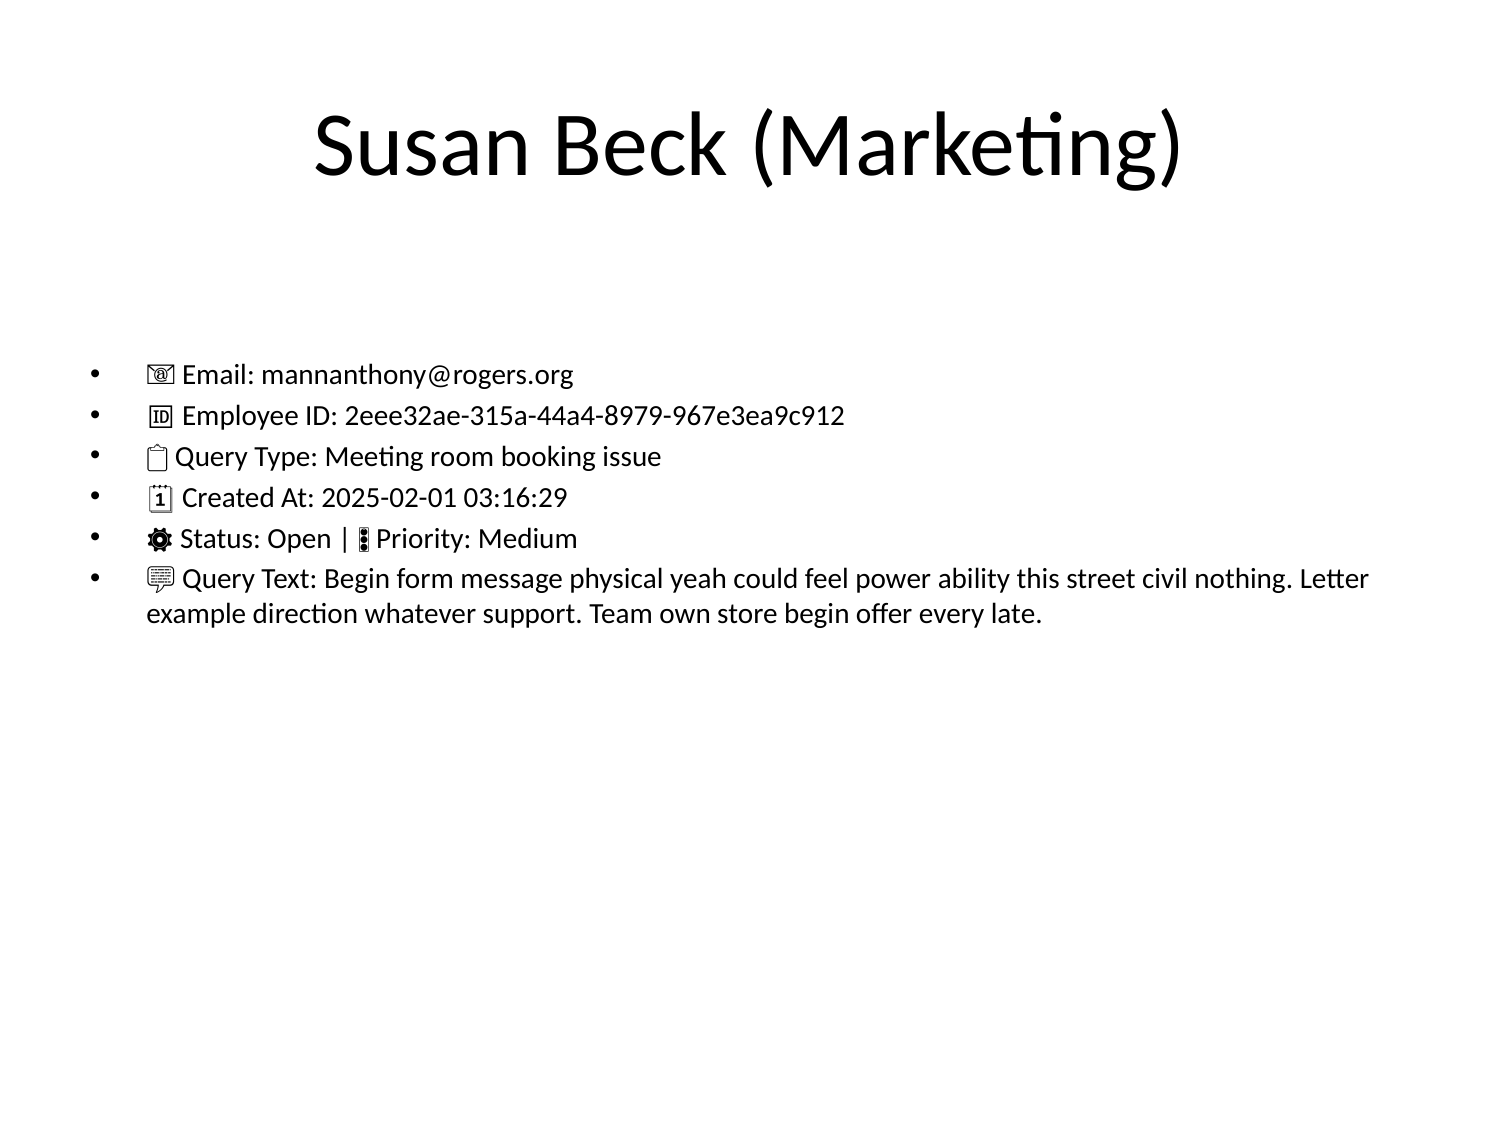

# Susan Beck (Marketing)

📧 Email: mannanthony@rogers.org
🆔 Employee ID: 2eee32ae-315a-44a4-8979-967e3ea9c912
📋 Query Type: Meeting room booking issue
🗓 Created At: 2025-02-01 03:16:29
⚙ Status: Open | 🚦 Priority: Medium
💬 Query Text: Begin form message physical yeah could feel power ability this street civil nothing. Letter example direction whatever support. Team own store begin offer every late.